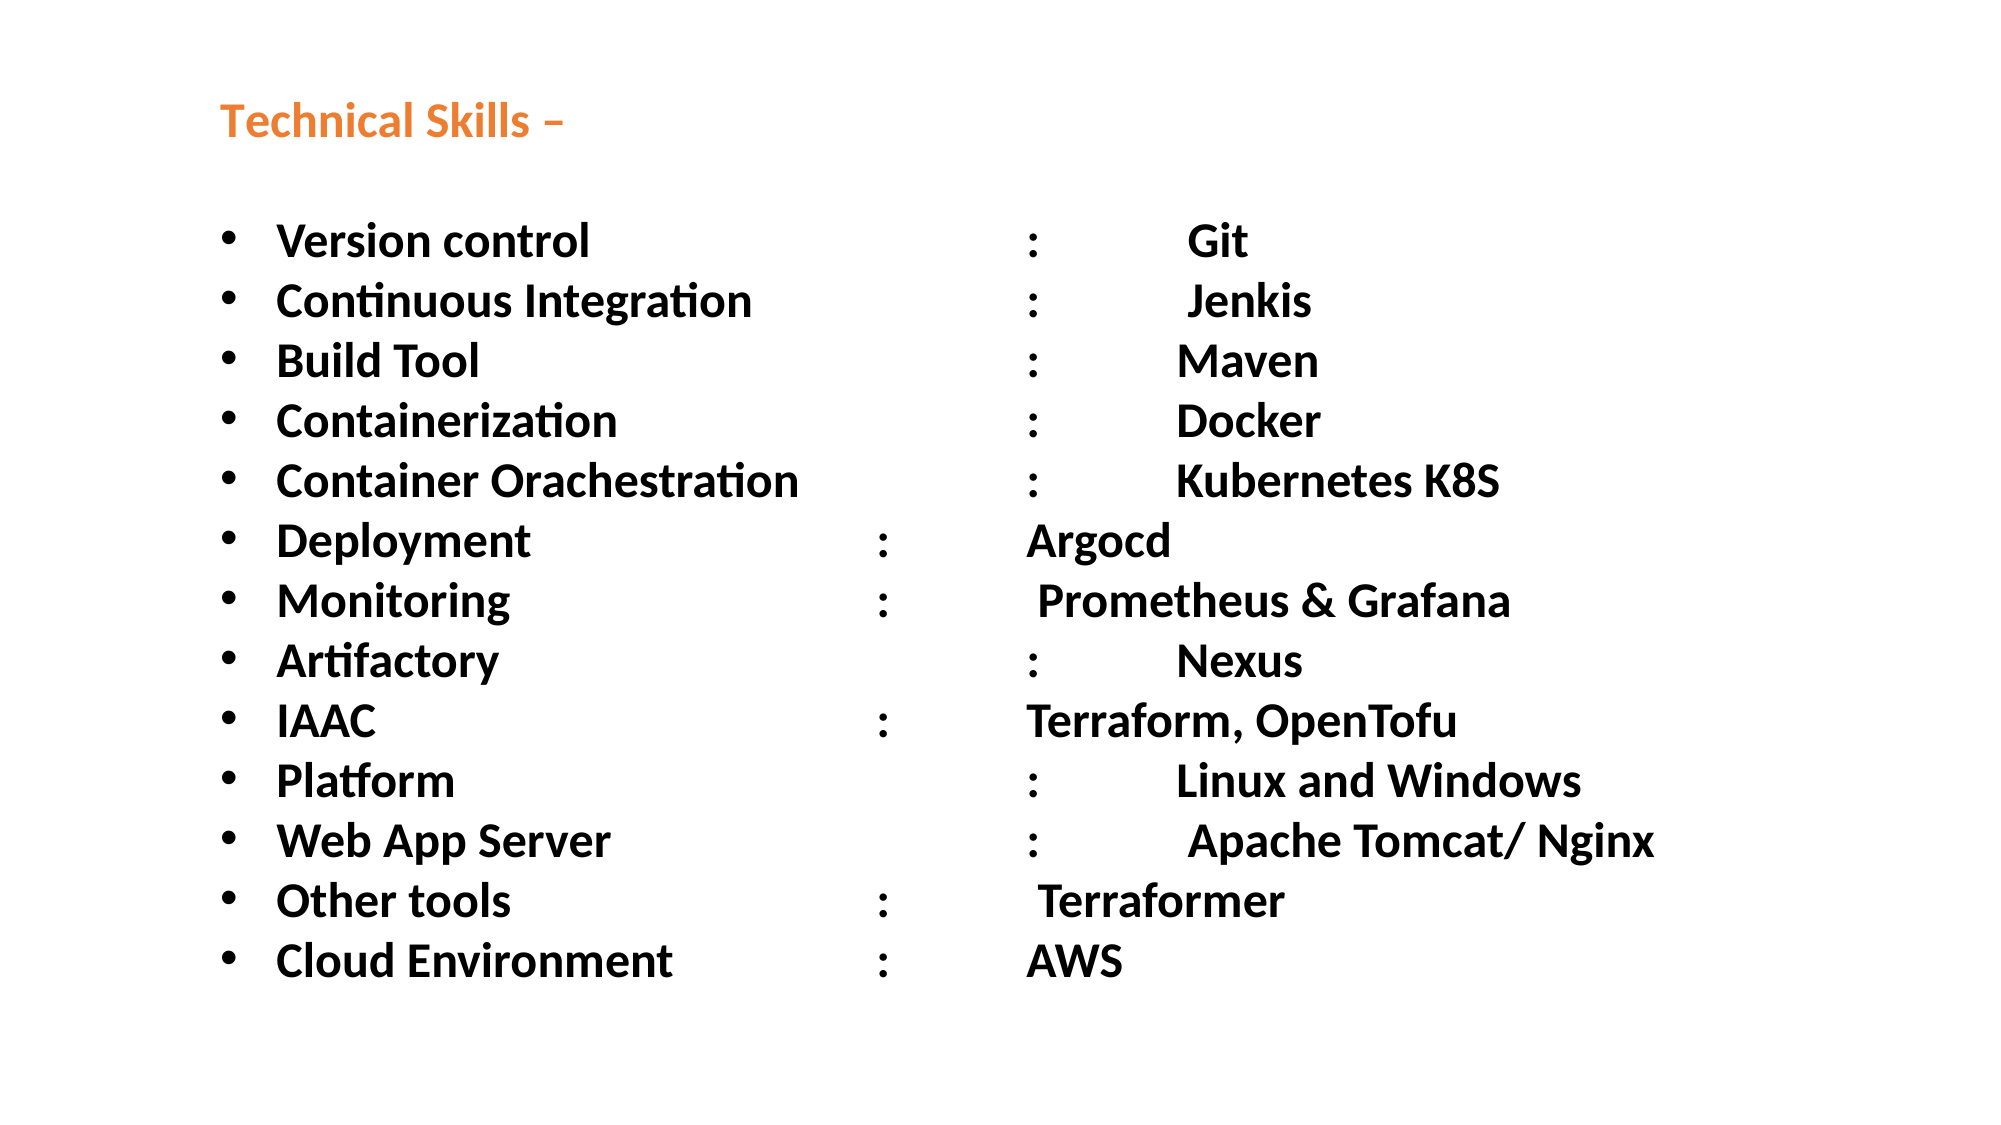

Technical Skills –

Version control 			:	 Git
Continuous Integration 		:	 Jenkis
Build Tool 				: 	Maven
Containerization 			: 	Docker
Container Orachestration 		: 	Kubernetes K8S
Deployment 			: 	Argocd
Monitoring 			:	 Prometheus & Grafana
Artifactory 				: 	Nexus
IAAC 				: 	Terraform, OpenTofu
Platform 				: 	Linux and Windows
Web App Server 			:	 Apache Tomcat/ Nginx
Other tools 			:	 Terraformer
Cloud Environment 		: 	AWS